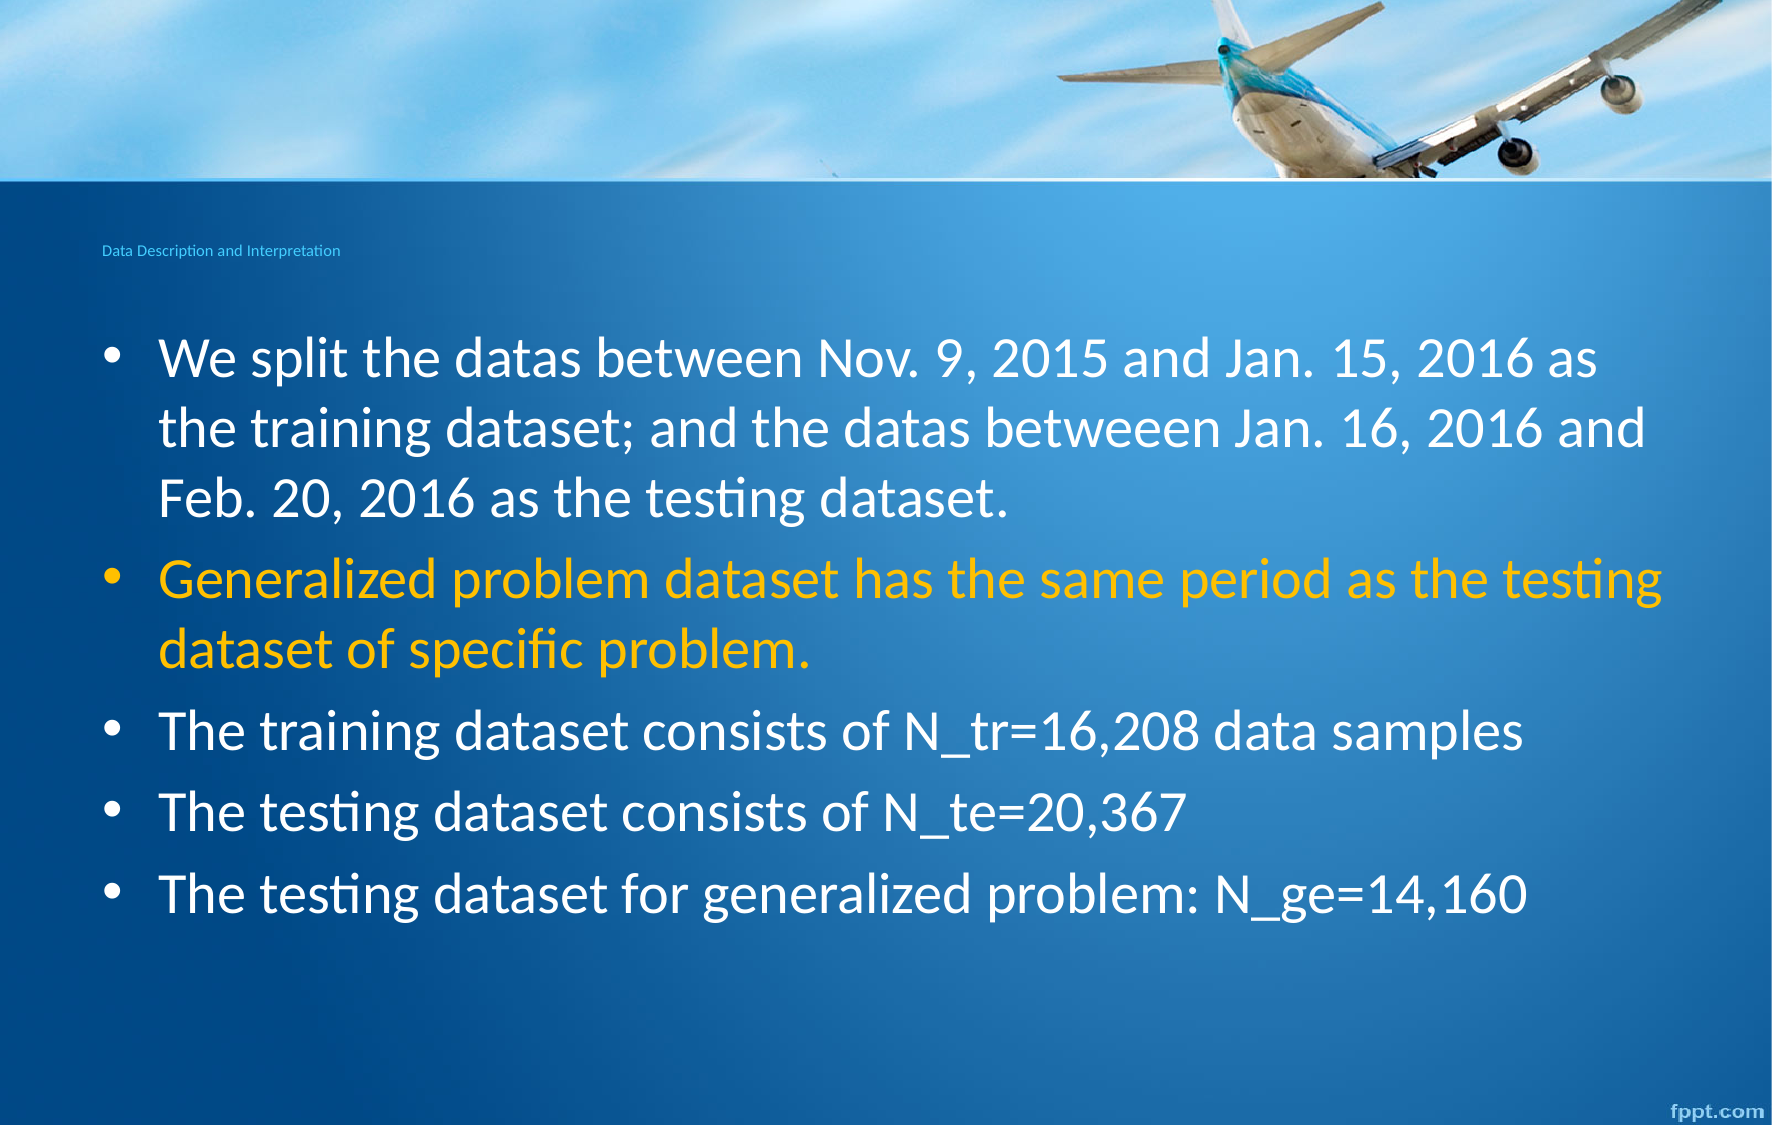

# Data Description and Interpretation
We split the datas between Nov. 9, 2015 and Jan. 15, 2016 as the training dataset; and the datas betweeen Jan. 16, 2016 and Feb. 20, 2016 as the testing dataset.
Generalized problem dataset has the same period as the testing dataset of specific problem.
The training dataset consists of N_tr=16,208 data samples
The testing dataset consists of N_te=20,367
The testing dataset for generalized problem: N_ge=14,160